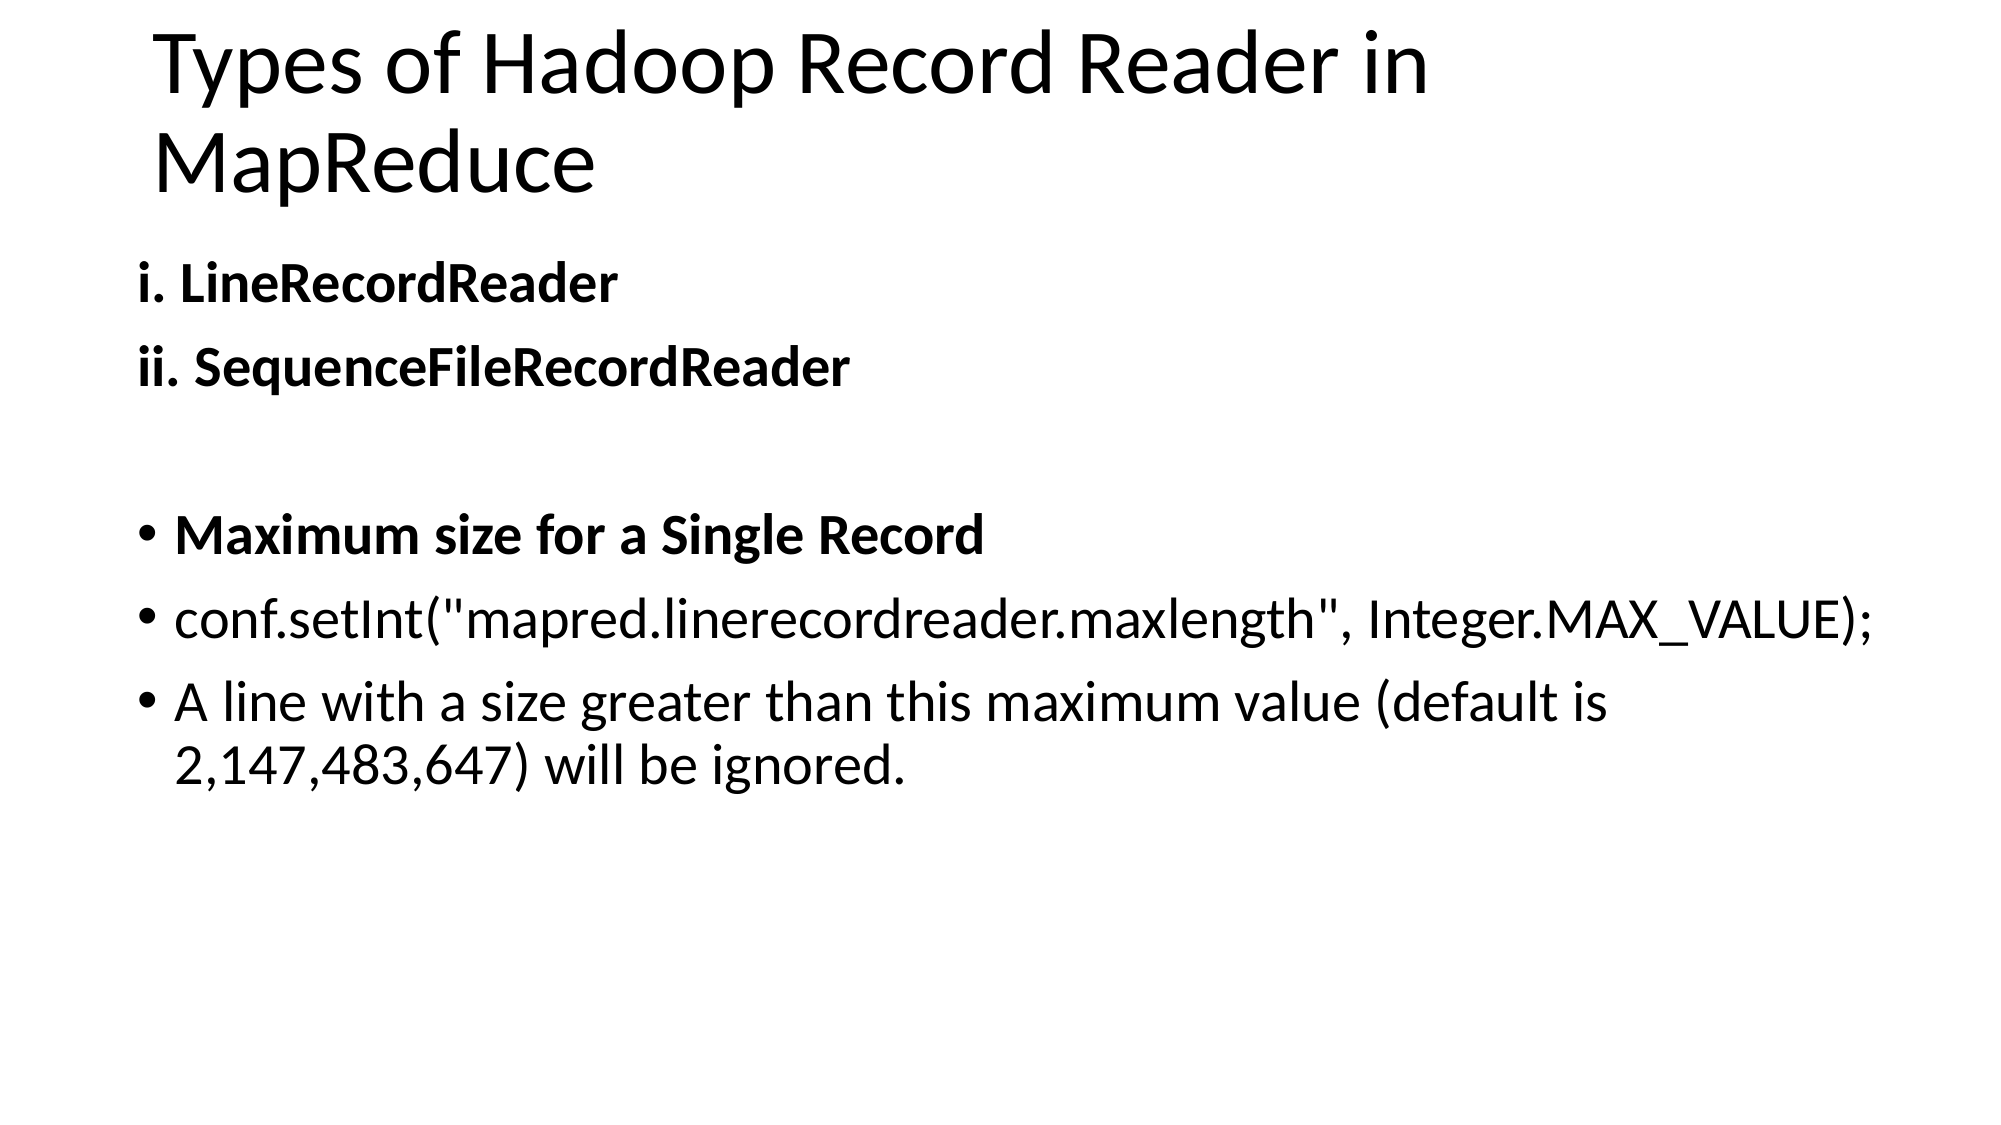

# Types of Hadoop Record Reader in MapReduce
i. LineRecordReader
ii. SequenceFileRecordReader

Maximum size for a Single Record
conf.setInt("mapred.linerecordreader.maxlength", Integer.MAX_VALUE);
A line with a size greater than this maximum value (default is 2,147,483,647) will be ignored.